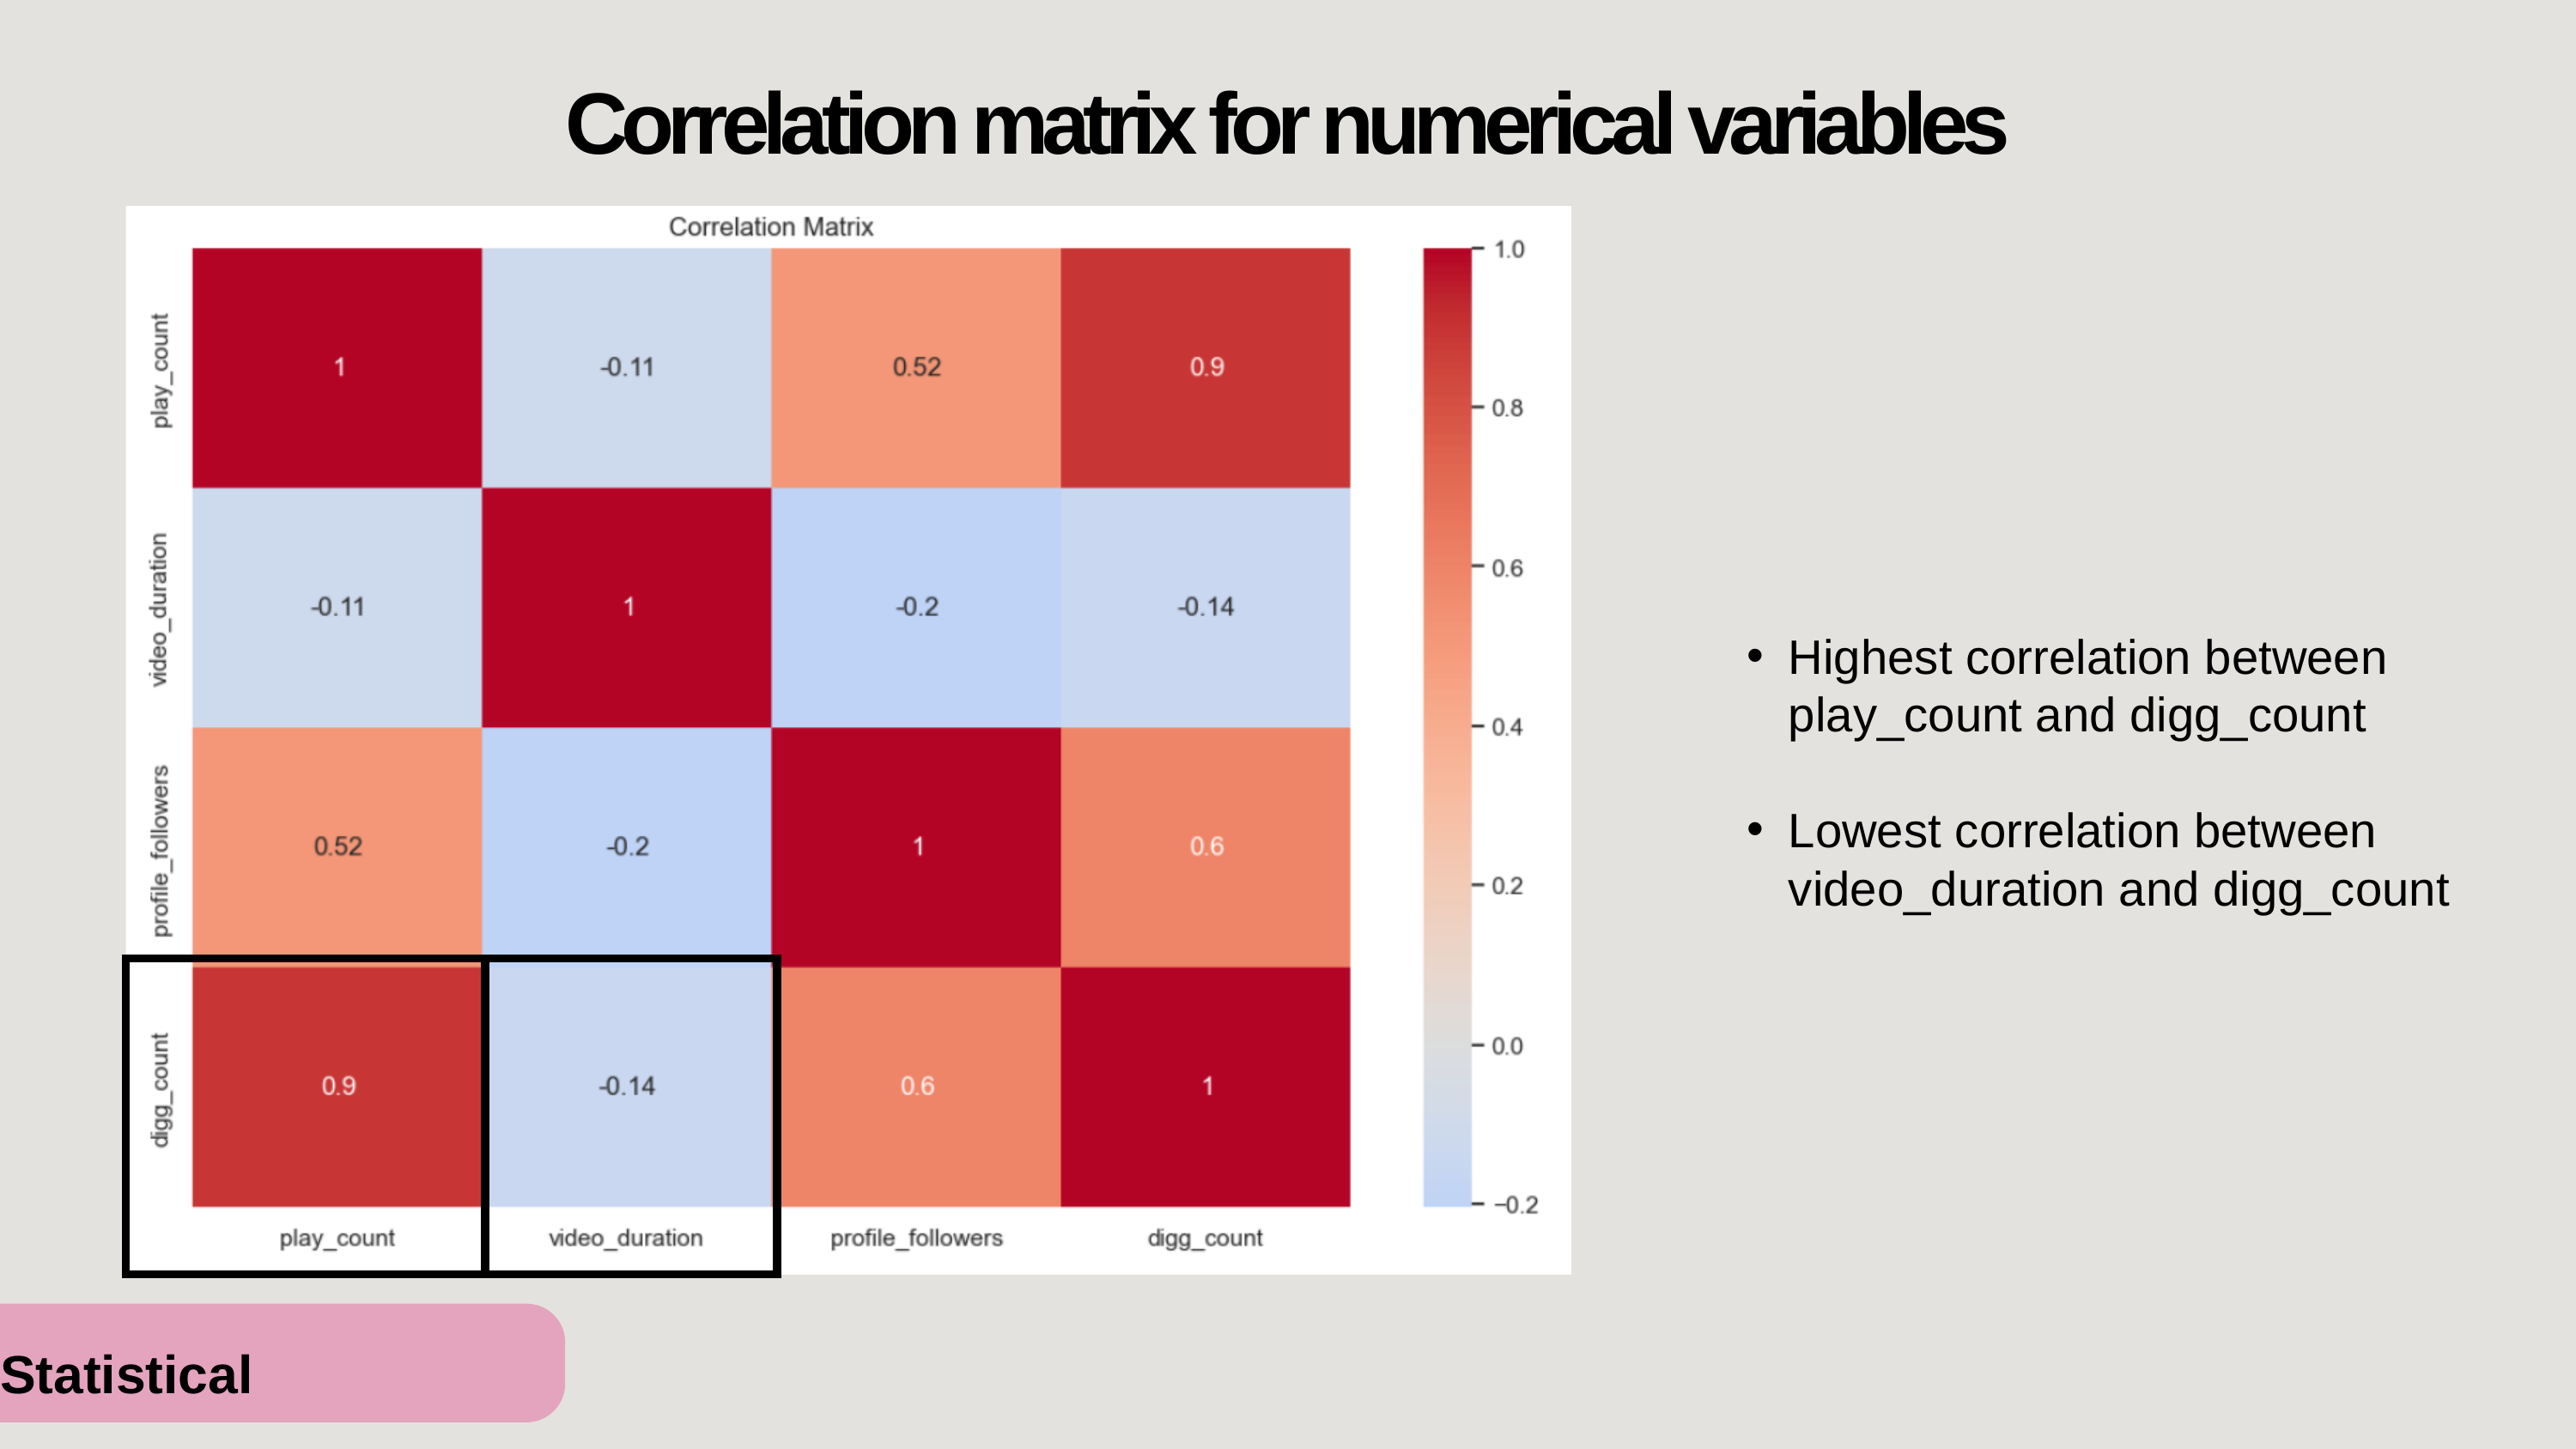

Correlation matrix for numerical variables

Highest correlation between play_count and digg_count

Lowest correlation between video_duration and digg_count

Statistical description